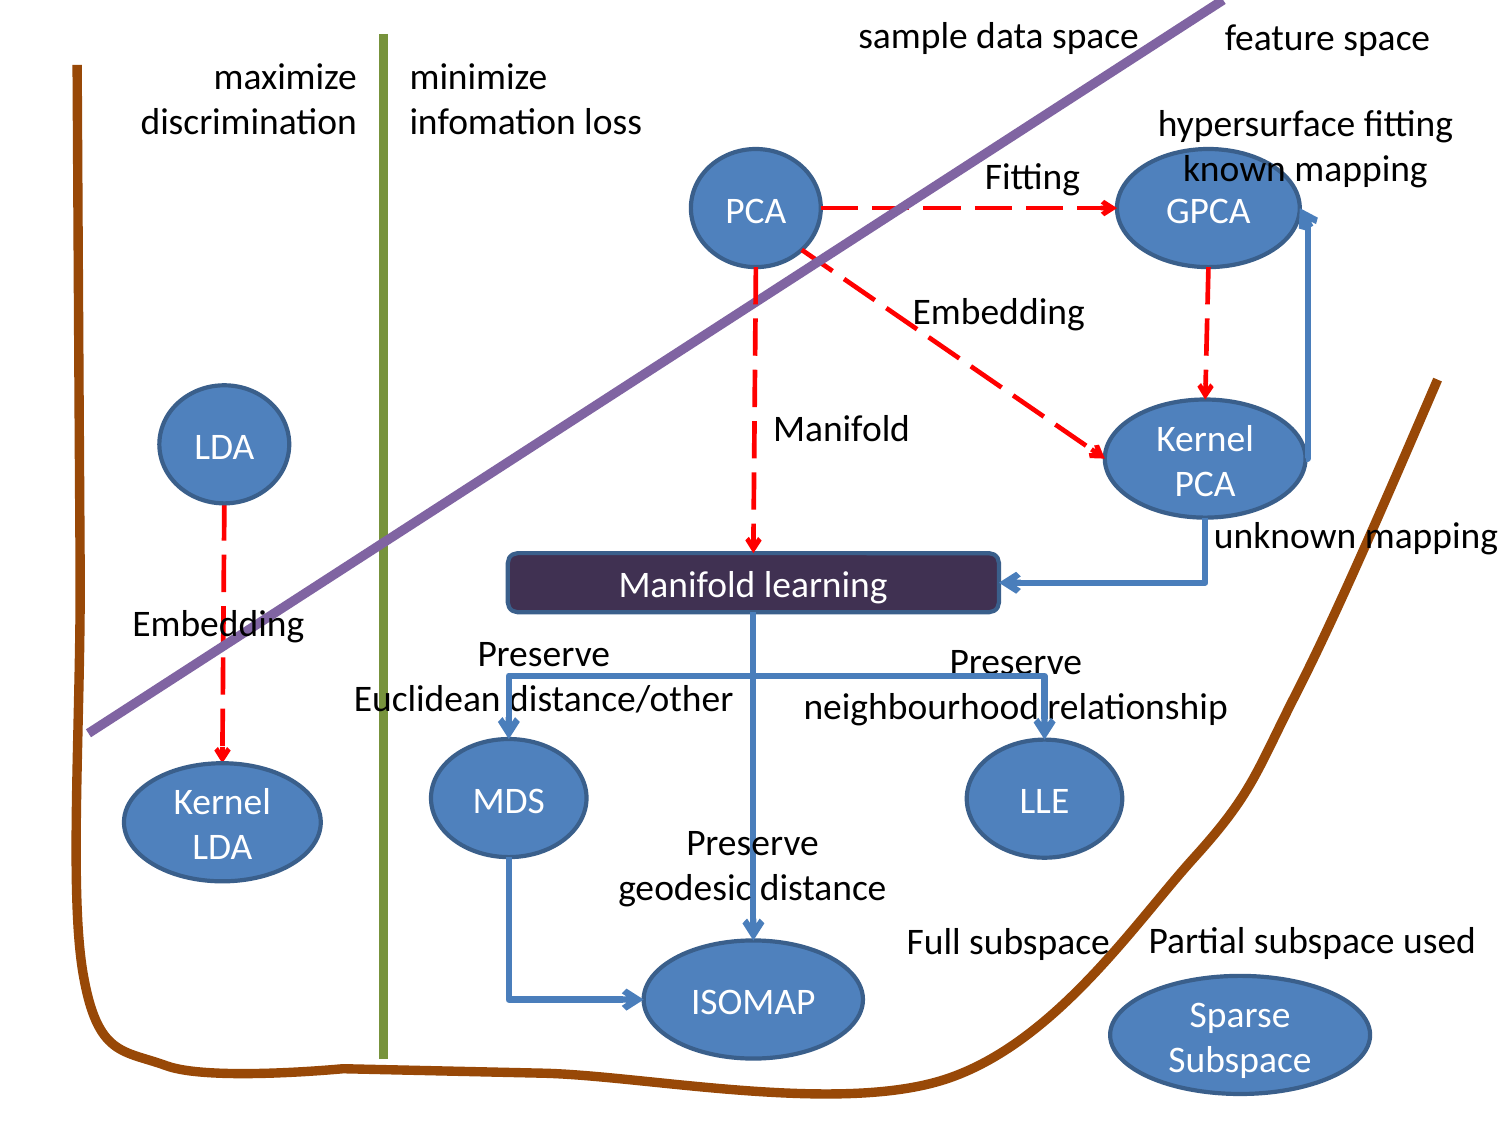

sample data space
feature space
maximize
discrimination
minimize
infomation loss

hypersurface fitting
known mapping
Fitting
PCA
GPCA
Embedding
LDA
Manifold
KernelPCA
unknown mapping
Manifold learning
Embedding
Preserve
Euclidean distance/other
Preserve
neighbourhood relationship
MDS
LLE
Kernel
LDA
Preserve
geodesic distance
Partial subspace used
Full subspace
ISOMAP
Sparse
Subspace